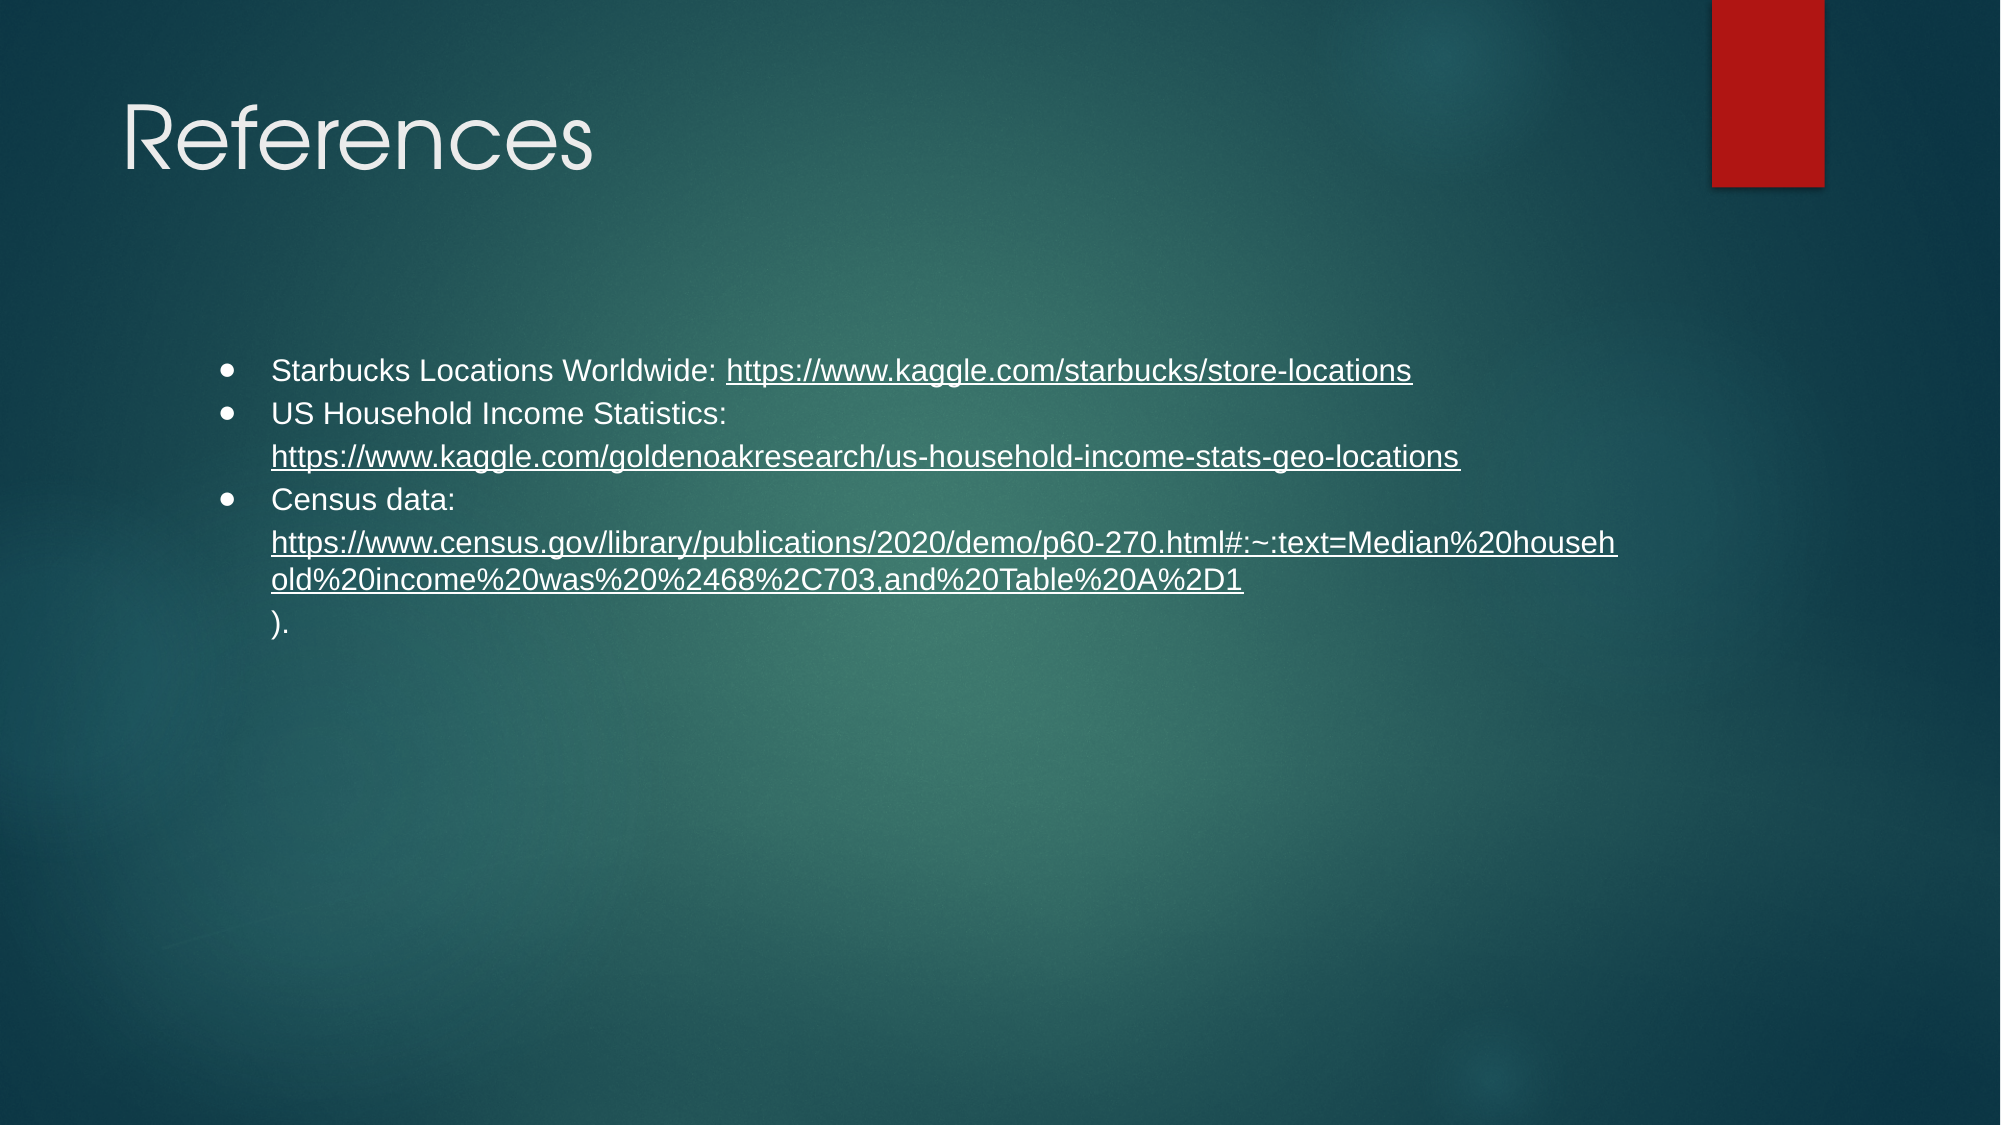

# References
Starbucks Locations Worldwide: https://www.kaggle.com/starbucks/store-locations
US Household Income Statistics: https://www.kaggle.com/goldenoakresearch/us-household-income-stats-geo-locations
Census data: https://www.census.gov/library/publications/2020/demo/p60-270.html#:~:text=Median%20household%20income%20was%20%2468%2C703,and%20Table%20A%2D1).